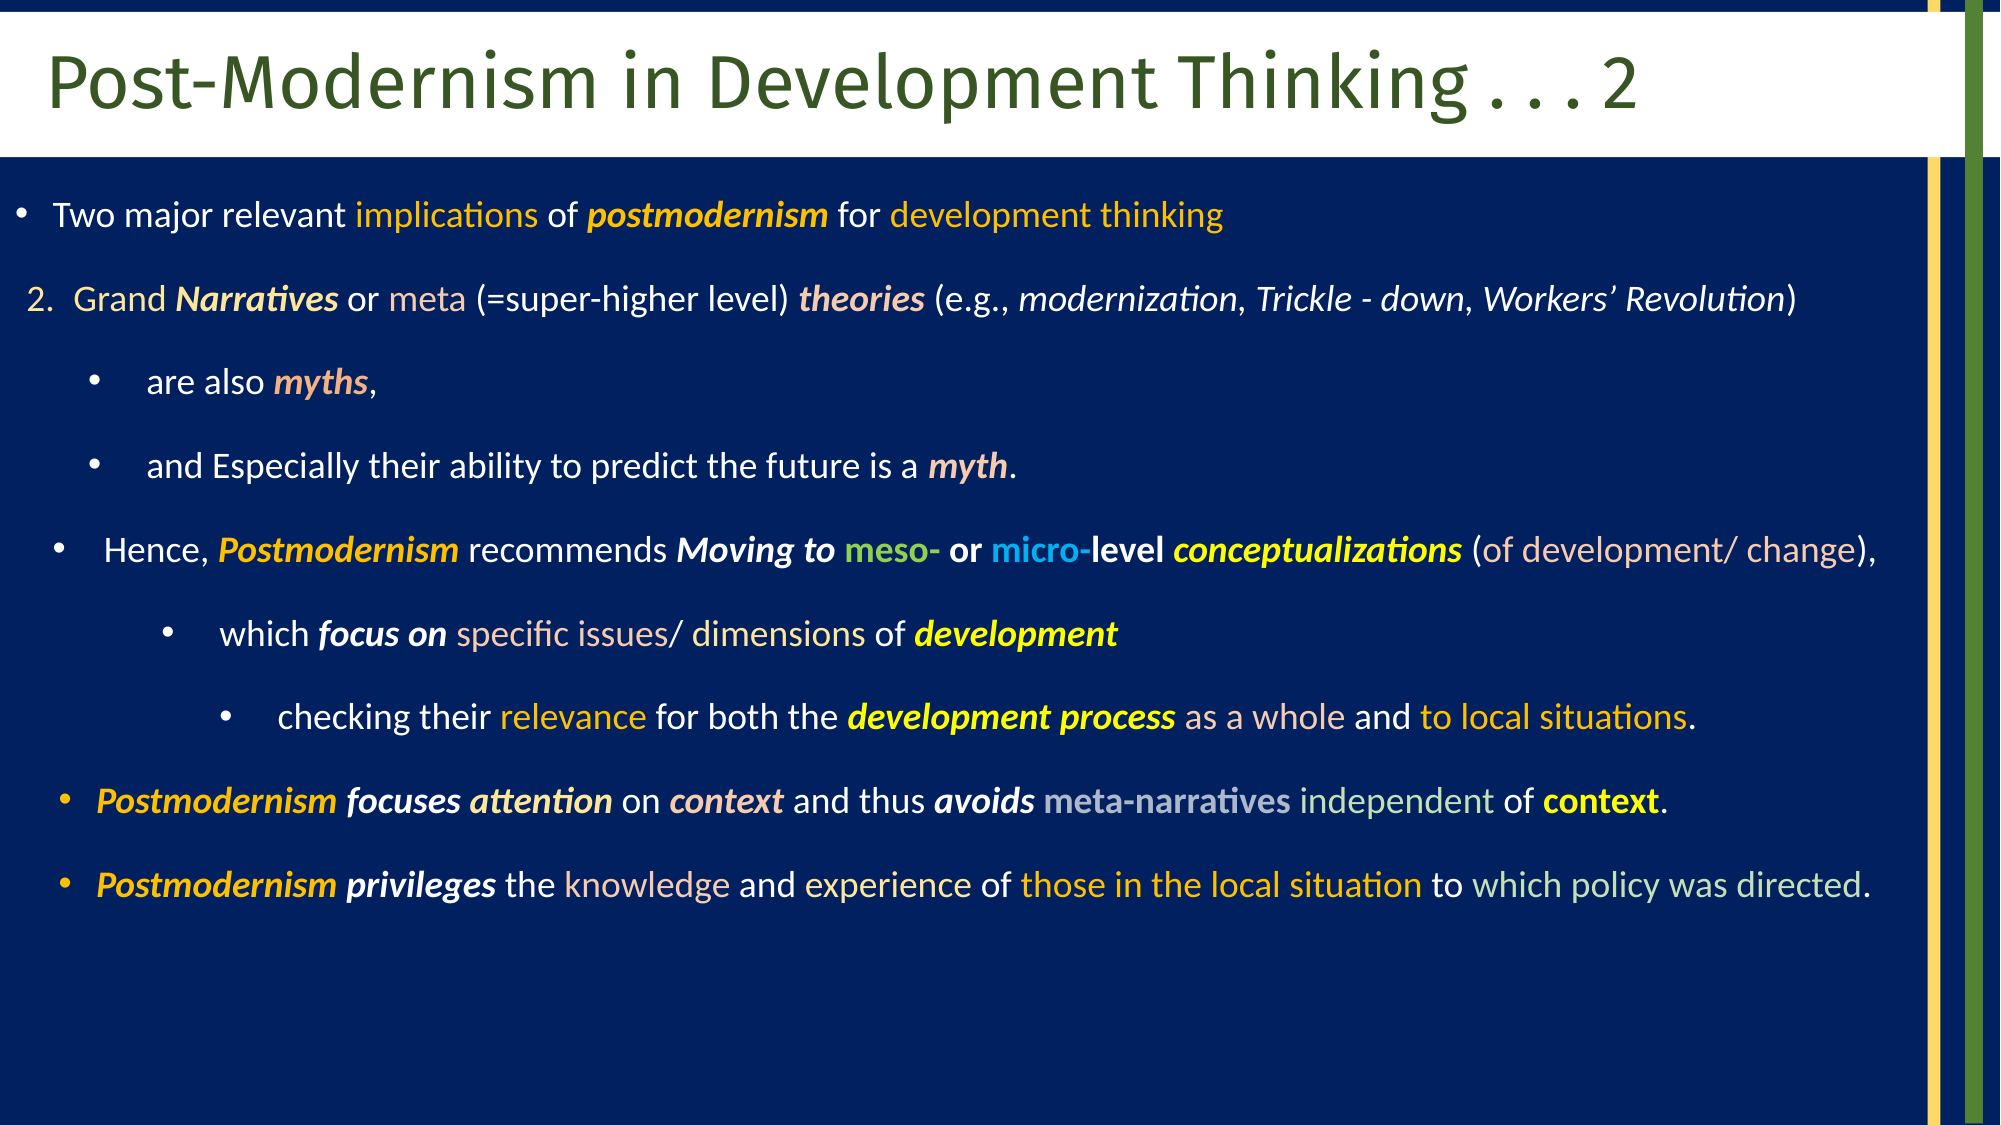

# Post-Modernism in Development Thinking . . . 2
Two major relevant implications of postmodernism for development thinking
Grand Narratives or meta (=super-higher level) theories (e.g., modernization, Trickle - down, Workers’ Revolution)
are also myths,
and Especially their ability to predict the future is a myth.
Hence, Postmodernism recommends Moving to meso- or micro-level conceptualizations (of development/ change),
which focus on specific issues/ dimensions of development
checking their relevance for both the development process as a whole and to local situations.
Postmodernism focuses attention on context and thus avoids meta-narratives independent of context.
Postmodernism privileges the knowledge and experience of those in the local situation to which policy was directed.